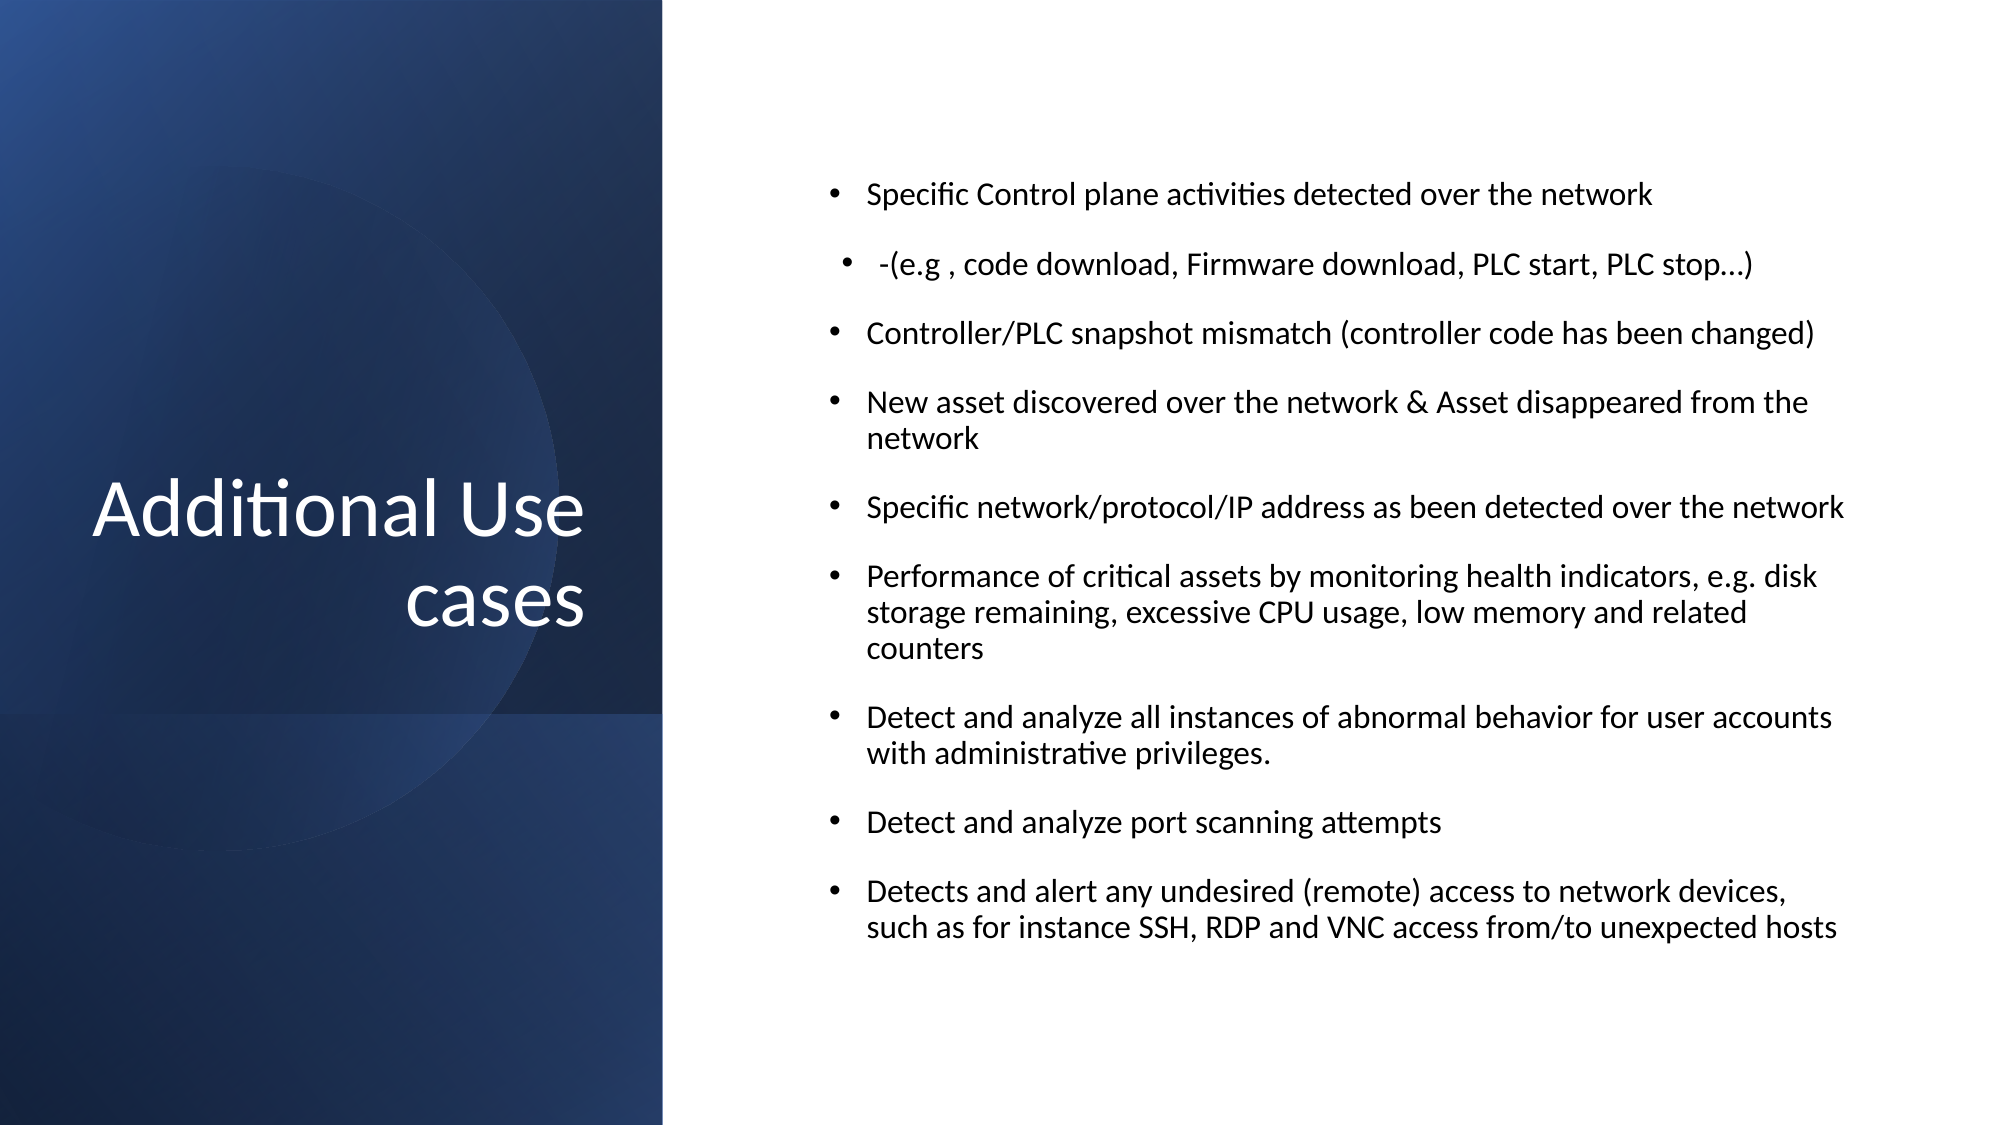

Additional Use cases
Specific Control plane activities detected over the network
-(e.g , code download, Firmware download, PLC start, PLC stop…)
Controller/PLC snapshot mismatch (controller code has been changed)
New asset discovered over the network & Asset disappeared from the network
Specific network/protocol/IP address as been detected over the network
Performance of critical assets by monitoring health indicators, e.g. disk storage remaining, excessive CPU usage, low memory and related counters
Detect and analyze all instances of abnormal behavior for user accounts with administrative privileges.
Detect and analyze port scanning attempts
Detects and alert any undesired (remote) access to network devices, such as for instance SSH, RDP and VNC access from/to unexpected hosts